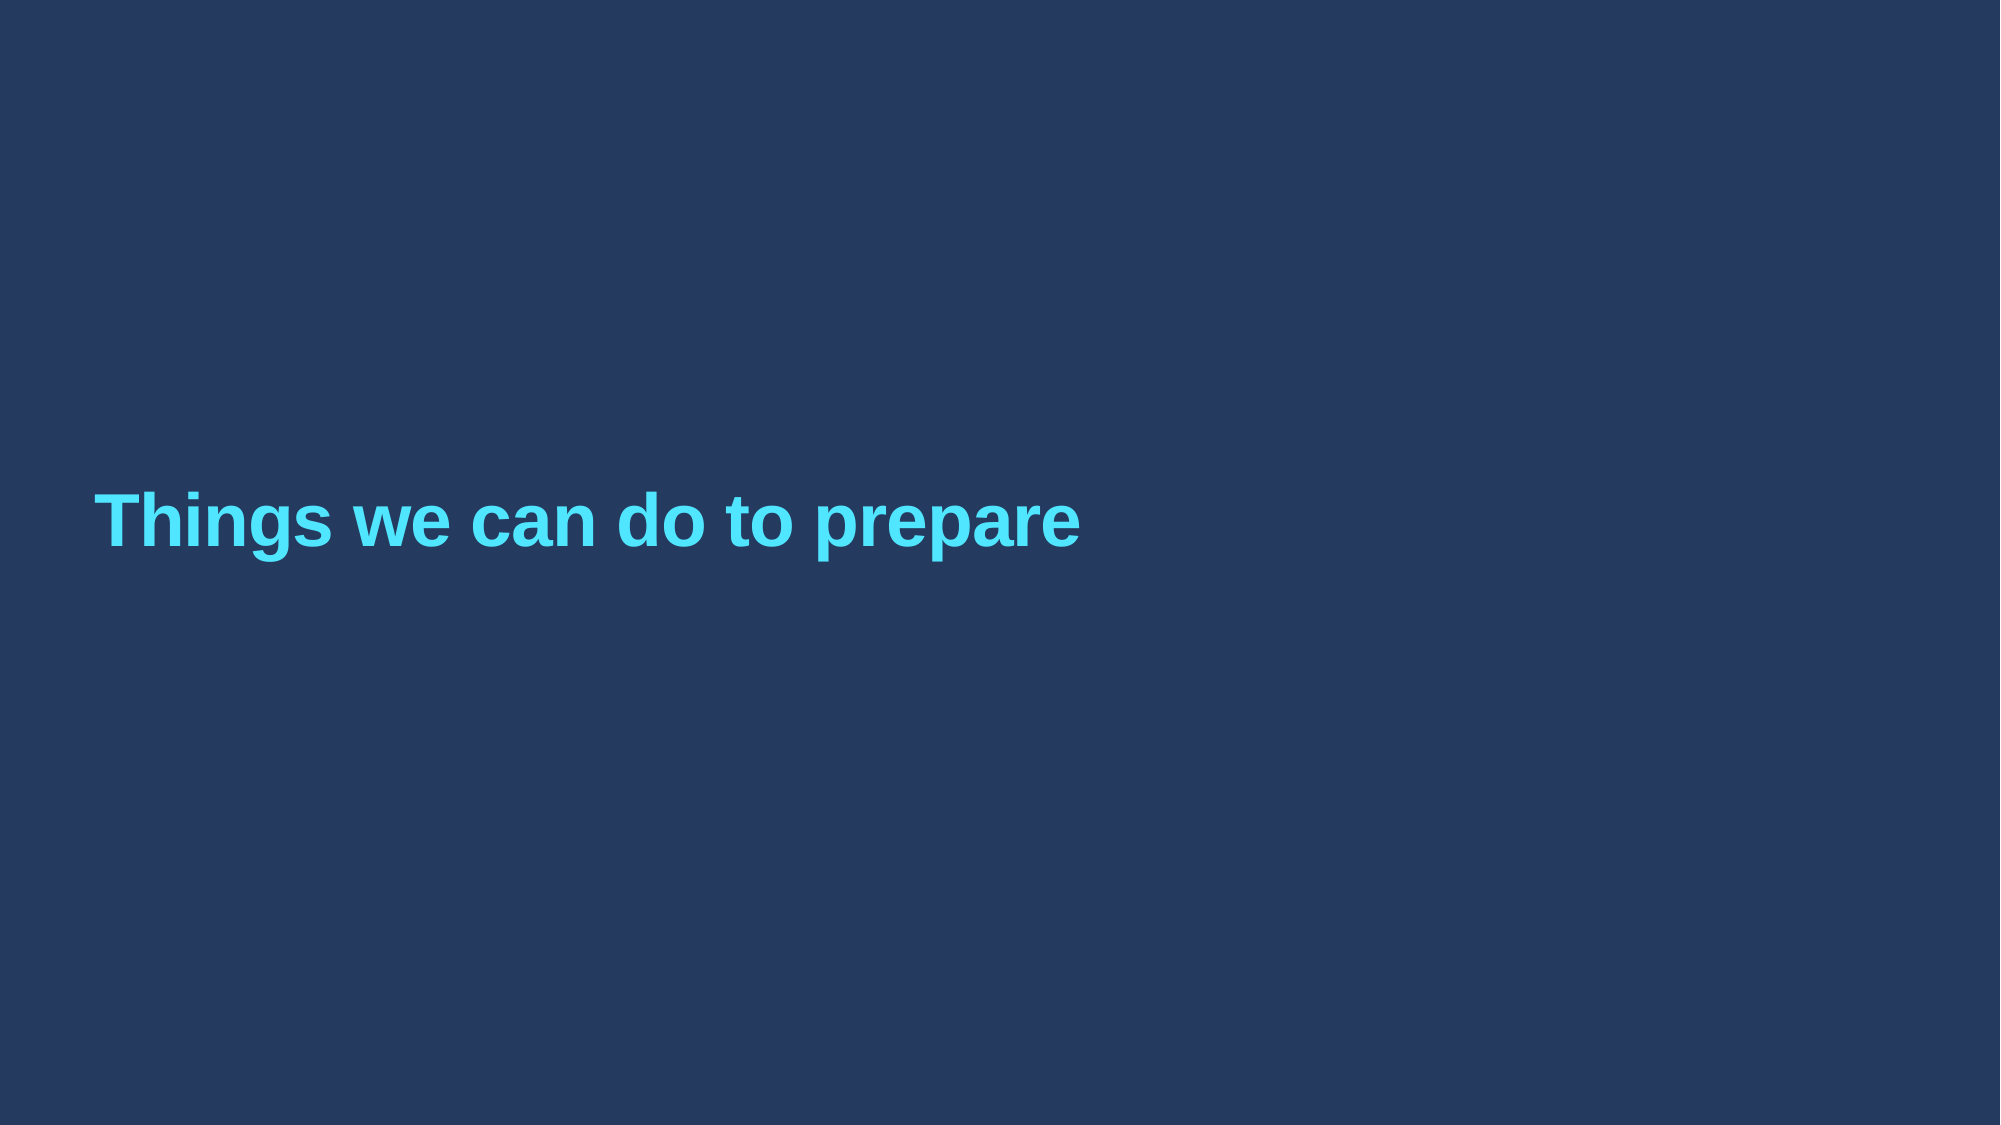

# Things we can do to prepare